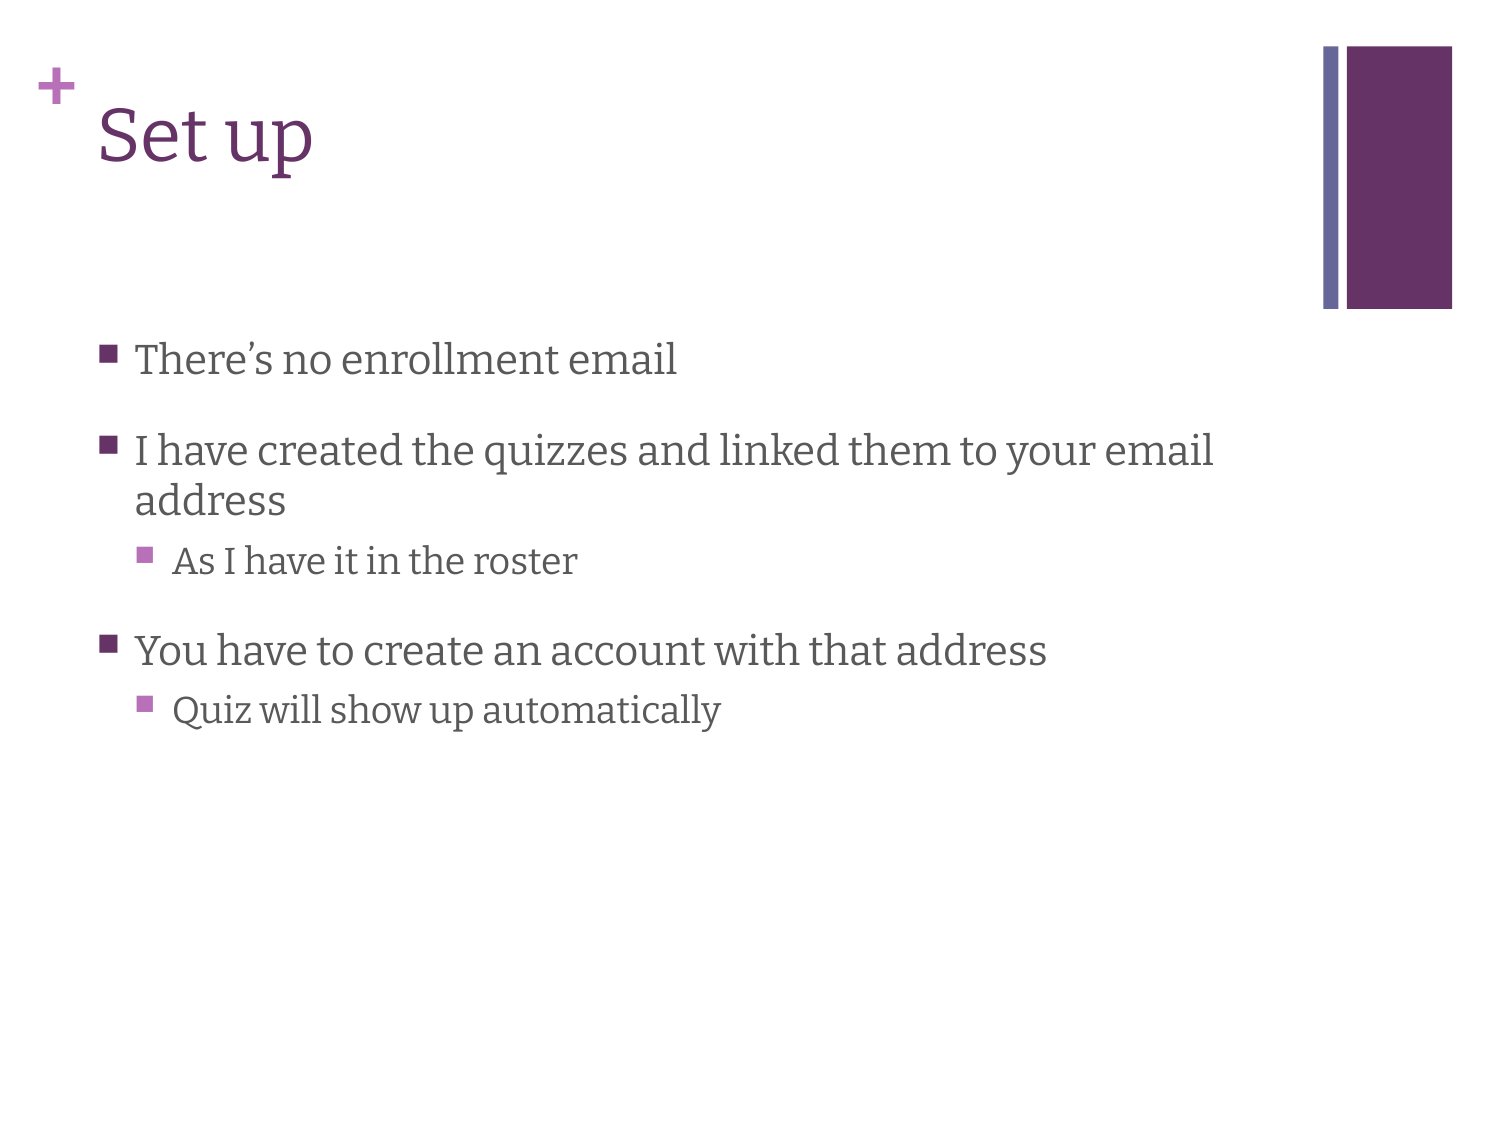

# Set up
There’s no enrollment email
I have created the quizzes and linked them to your email address
As I have it in the roster
You have to create an account with that address
Quiz will show up automatically